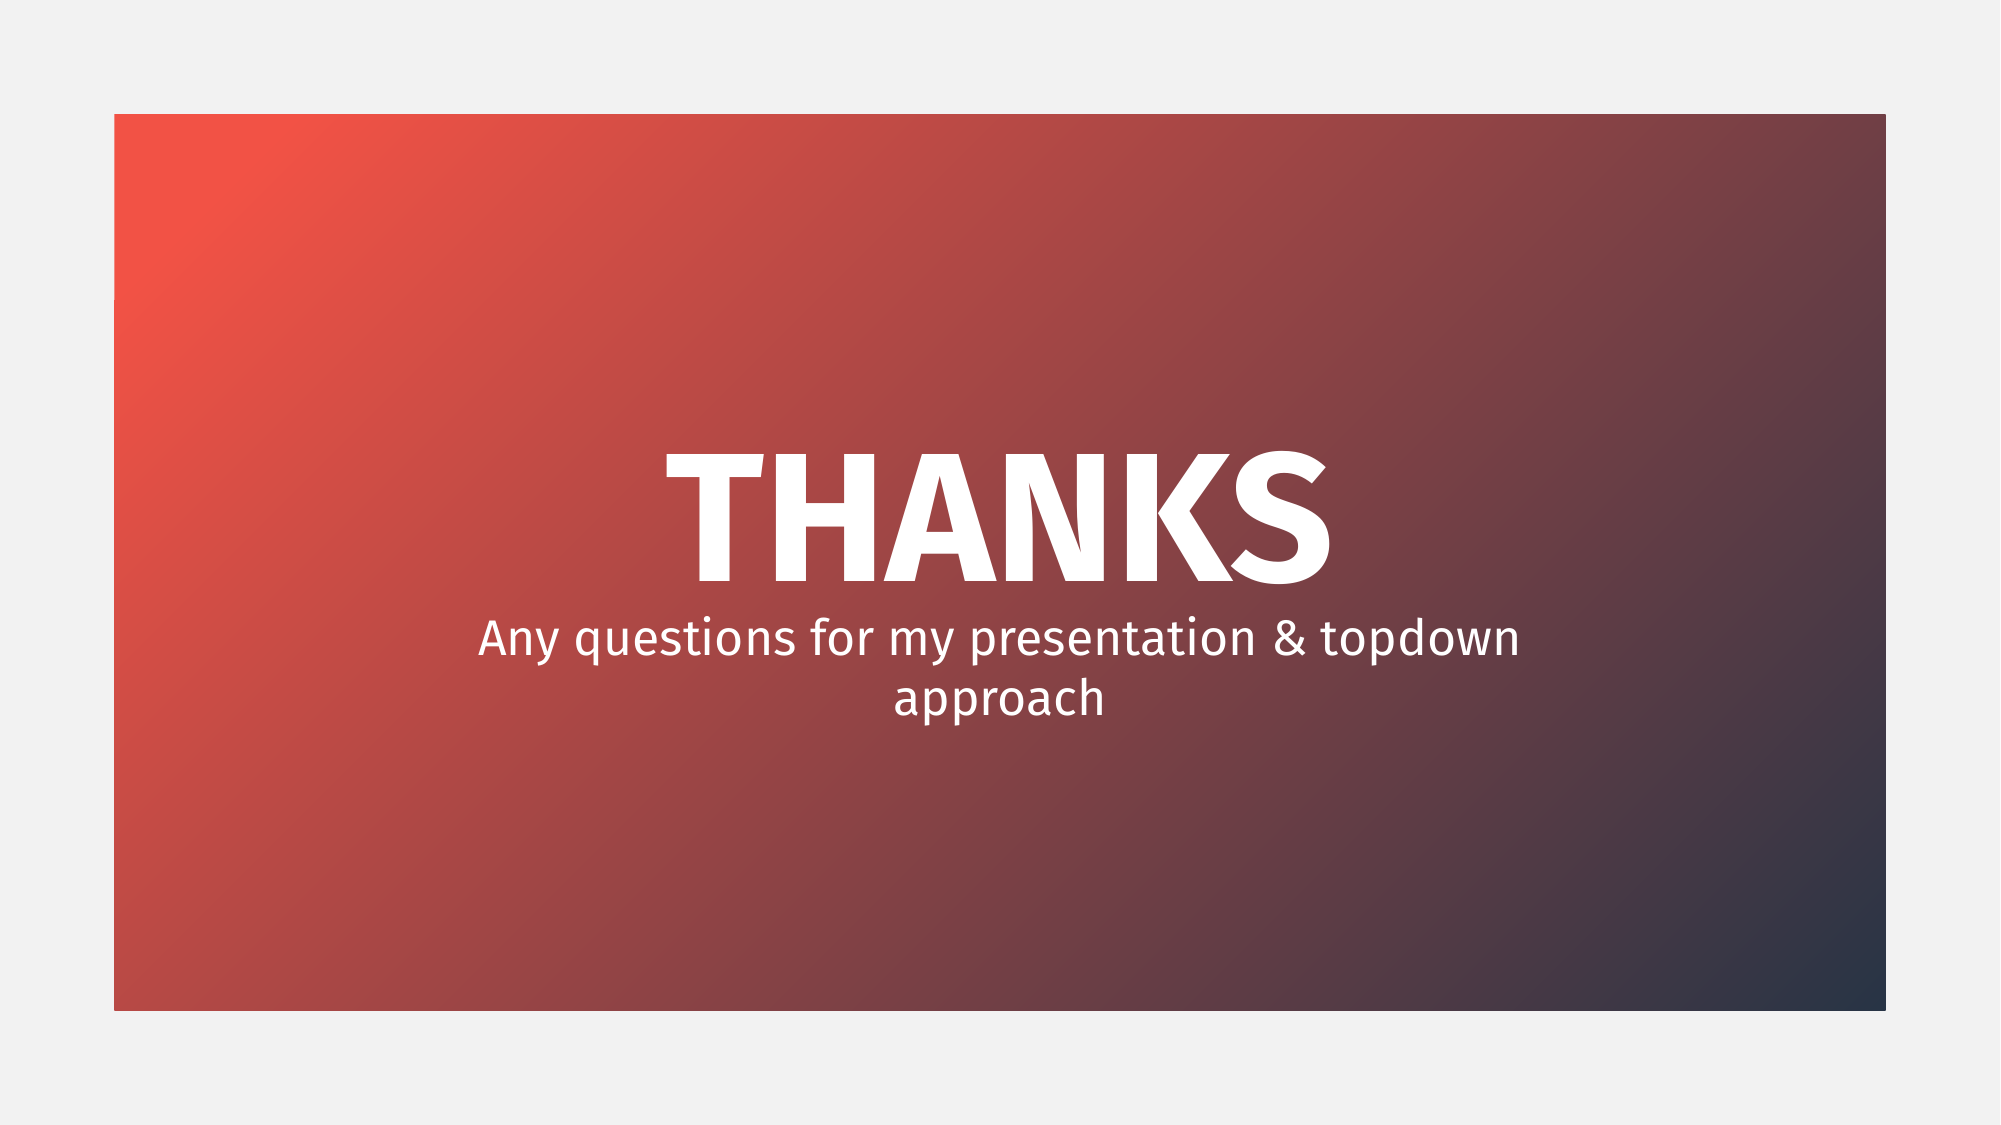

THANKS
Any questions for my presentation & topdown approach